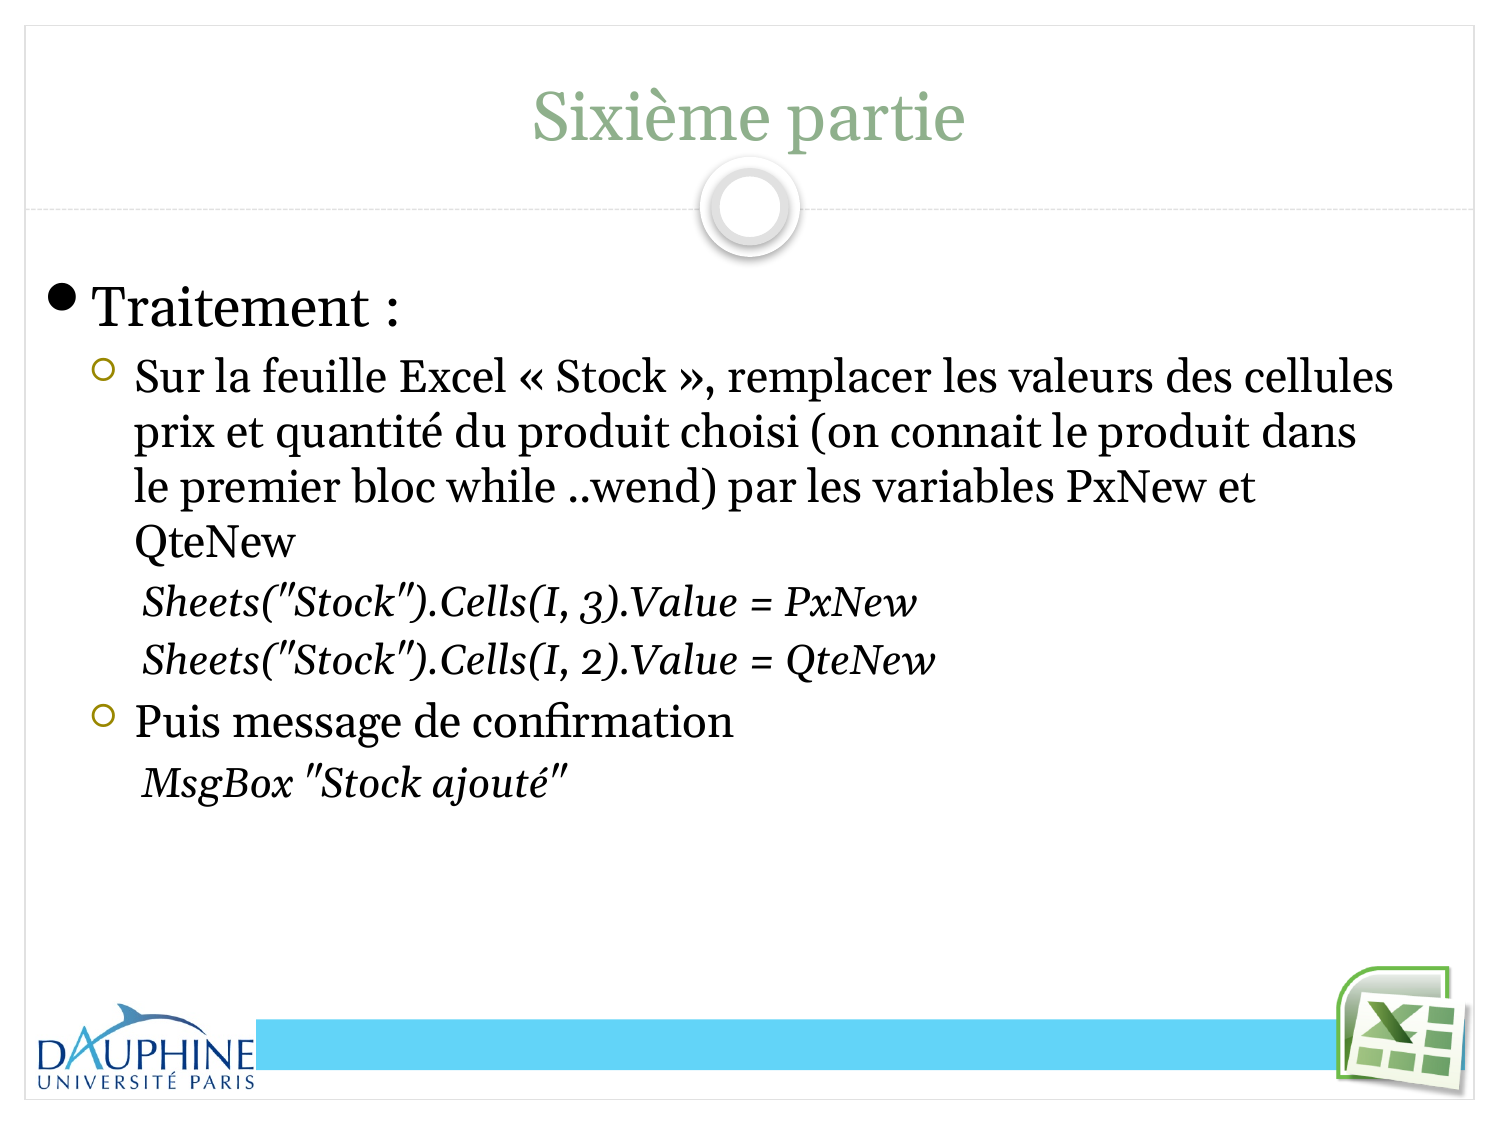

# Sixième partie
Traitement :
Sur la feuille Excel « Stock », remplacer les valeurs des cellules prix et quantité du produit choisi (on connait le produit dans le premier bloc while ..wend) par les variables PxNew et QteNew
Sheets("Stock").Cells(I, 3).Value = PxNew
Sheets("Stock").Cells(I, 2).Value = QteNew
Puis message de confirmation
MsgBox "Stock ajouté"